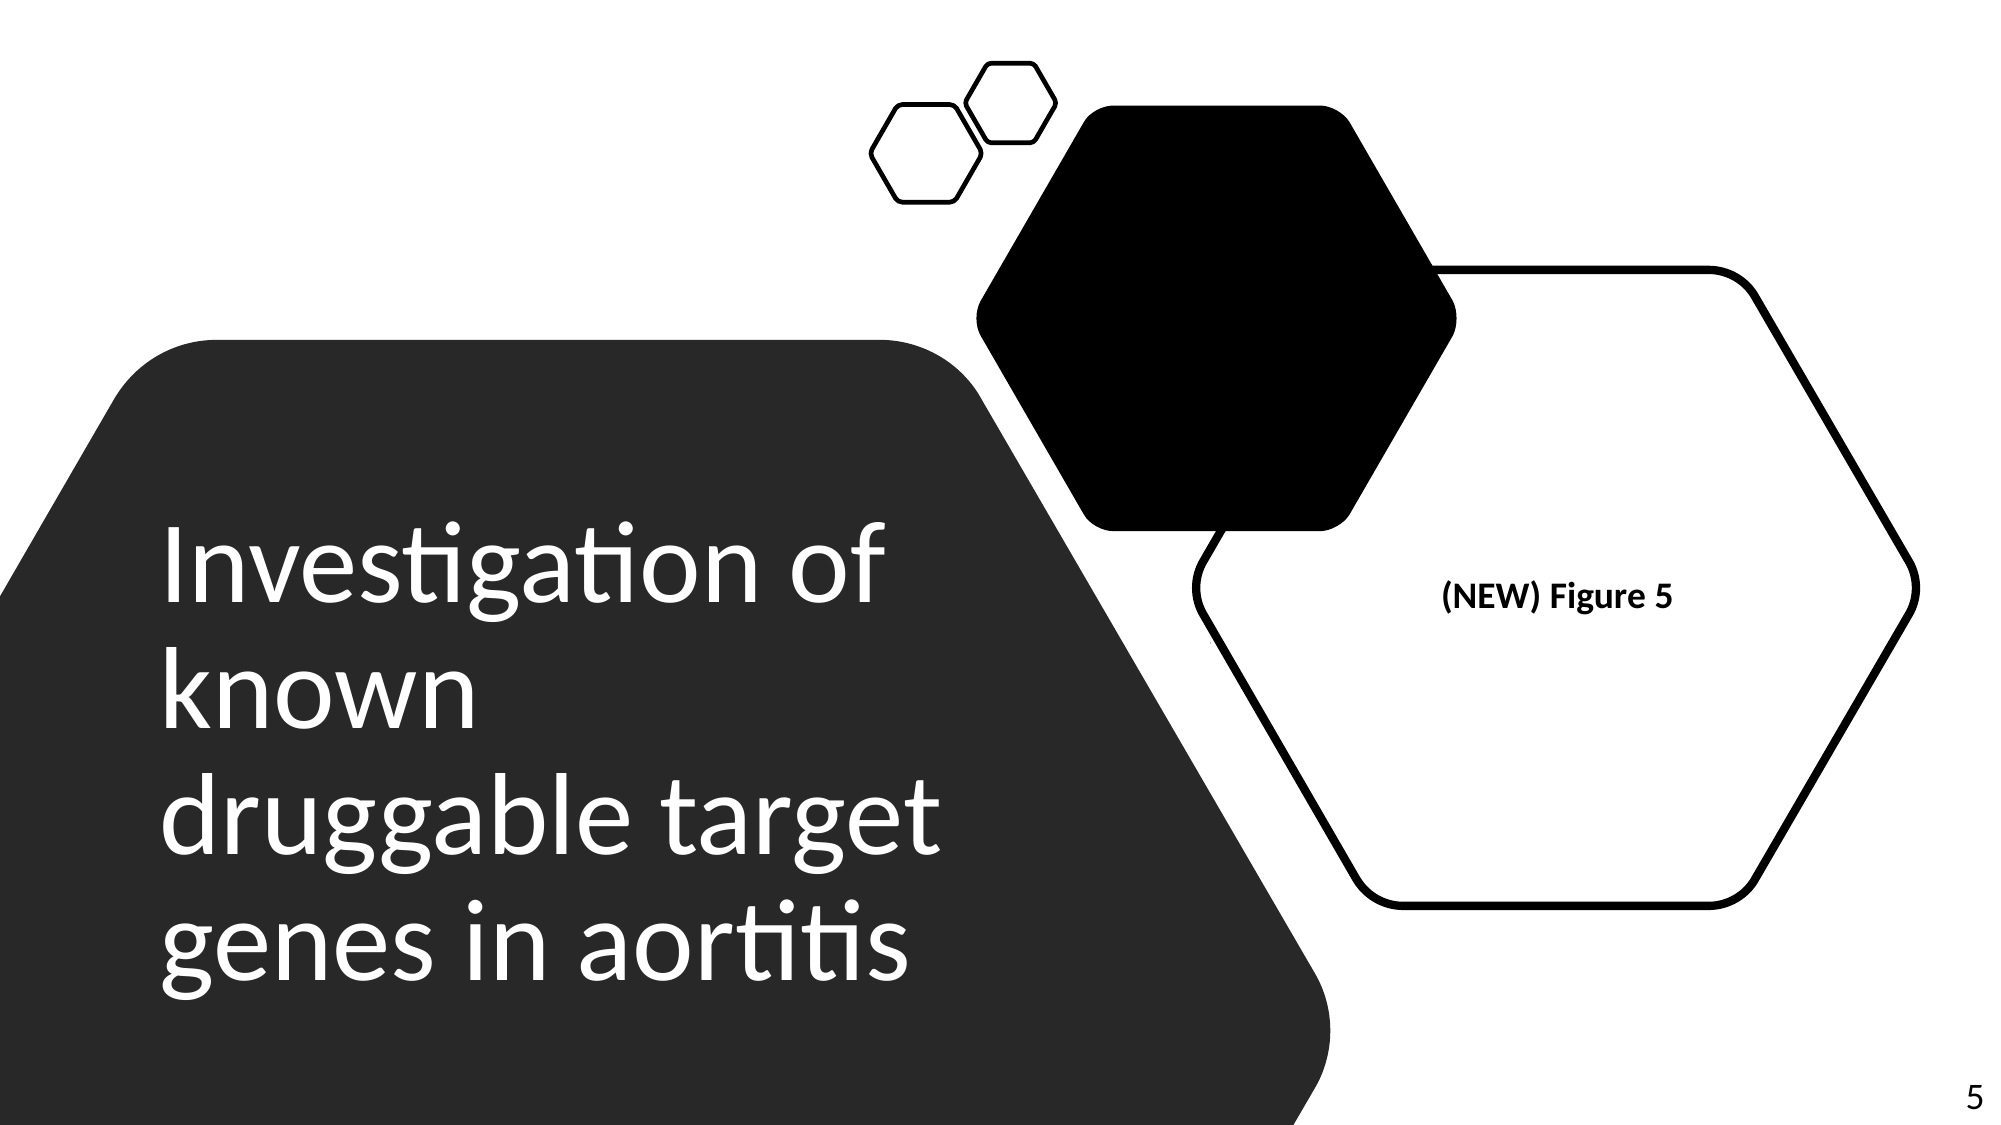

# Investigation of known druggable target genes in aortitis
(NEW) Figure 5
5